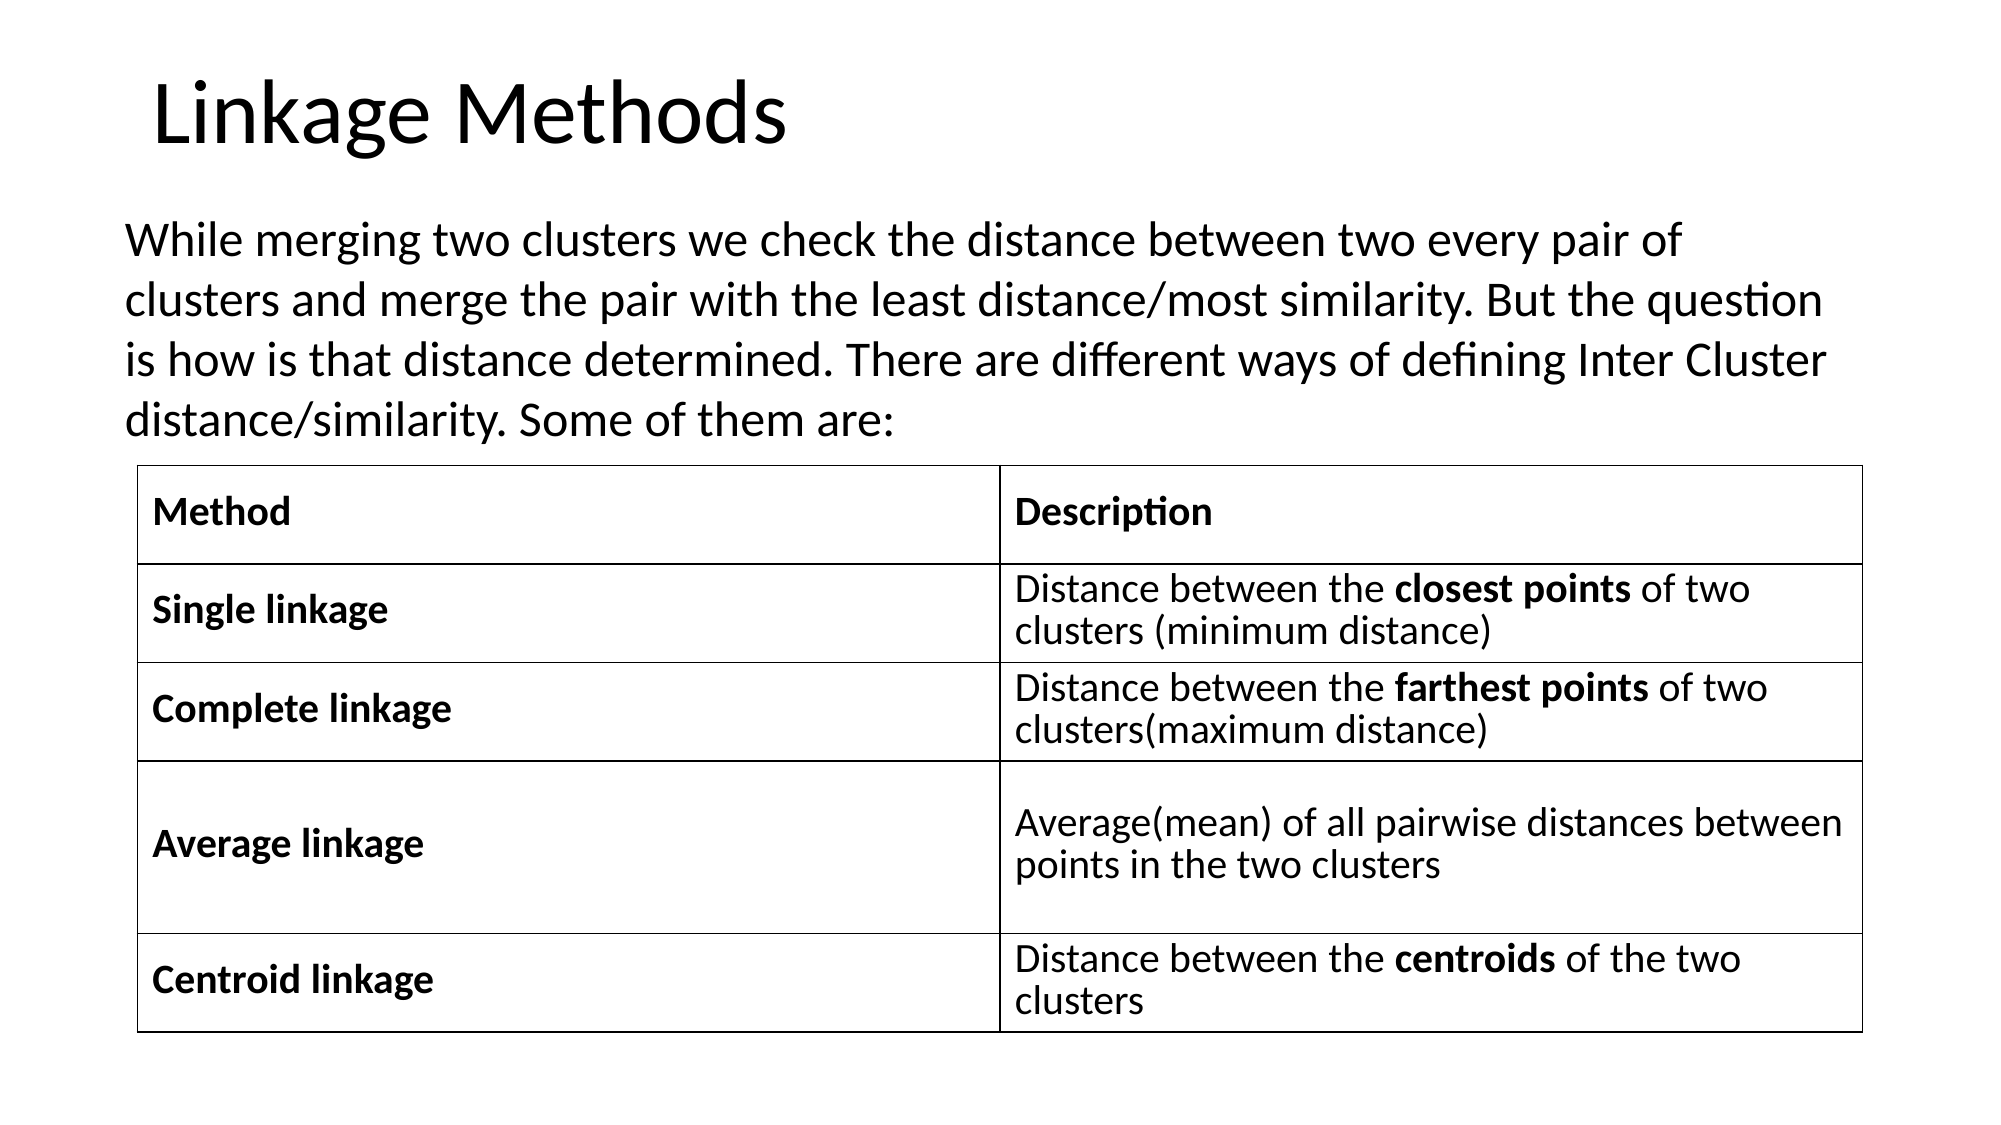

# Linkage Methods
While merging two clusters we check the distance between two every pair of clusters and merge the pair with the least distance/most similarity. But the question is how is that distance determined. There are different ways of defining Inter Cluster distance/similarity. Some of them are:
| Method | Description |
| --- | --- |
| Single linkage | Distance between the closest points of two clusters (minimum distance) |
| Complete linkage | Distance between the farthest points of two clusters(maximum distance) |
| Average linkage | Average(mean) of all pairwise distances between points in the two clusters |
| Centroid linkage | Distance between the centroids of the two clusters |